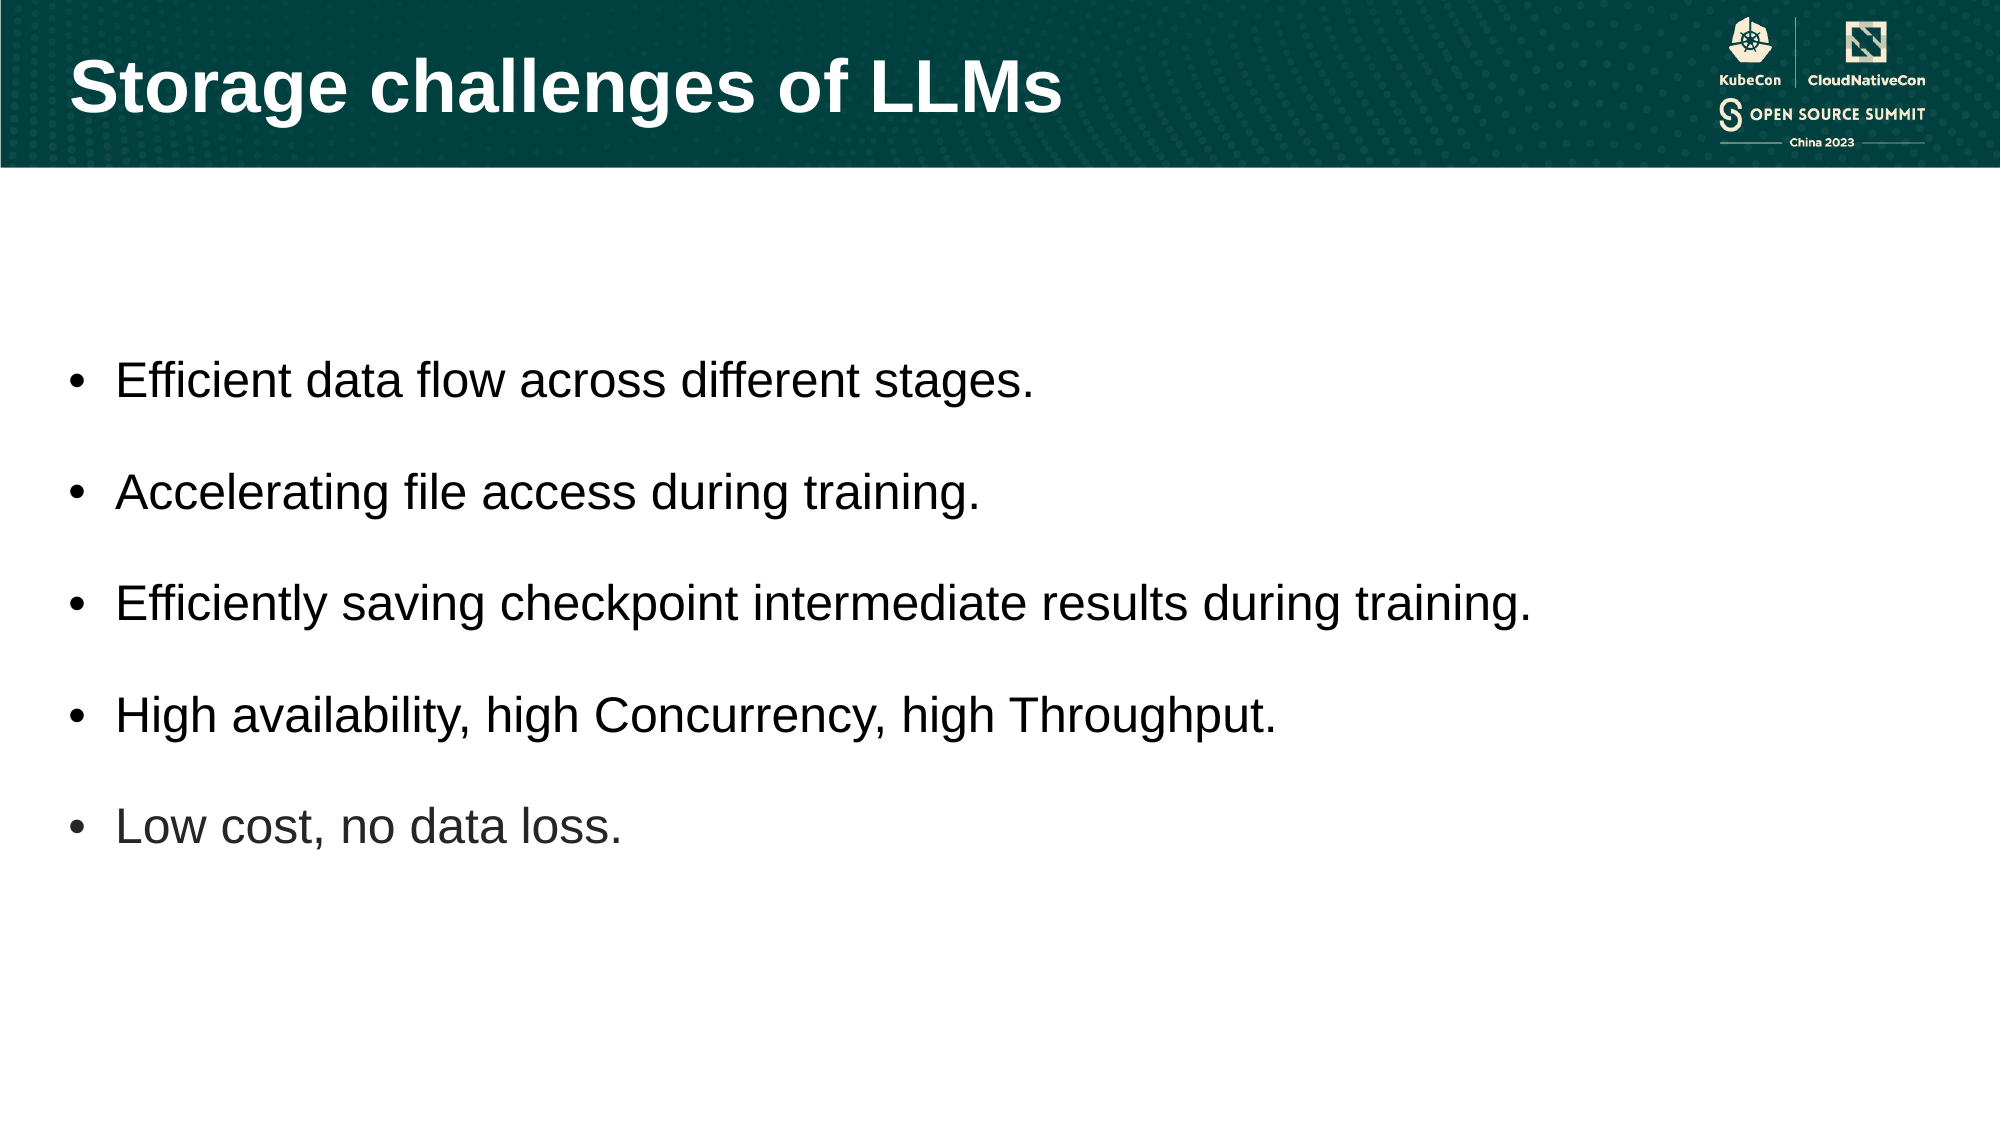

Storage challenges of LLMs
Efficient data flow across different stages.
Accelerating file access during training.
Efficiently saving checkpoint intermediate results during training.
High availability, high Concurrency, high Throughput.
Low cost, no data loss.